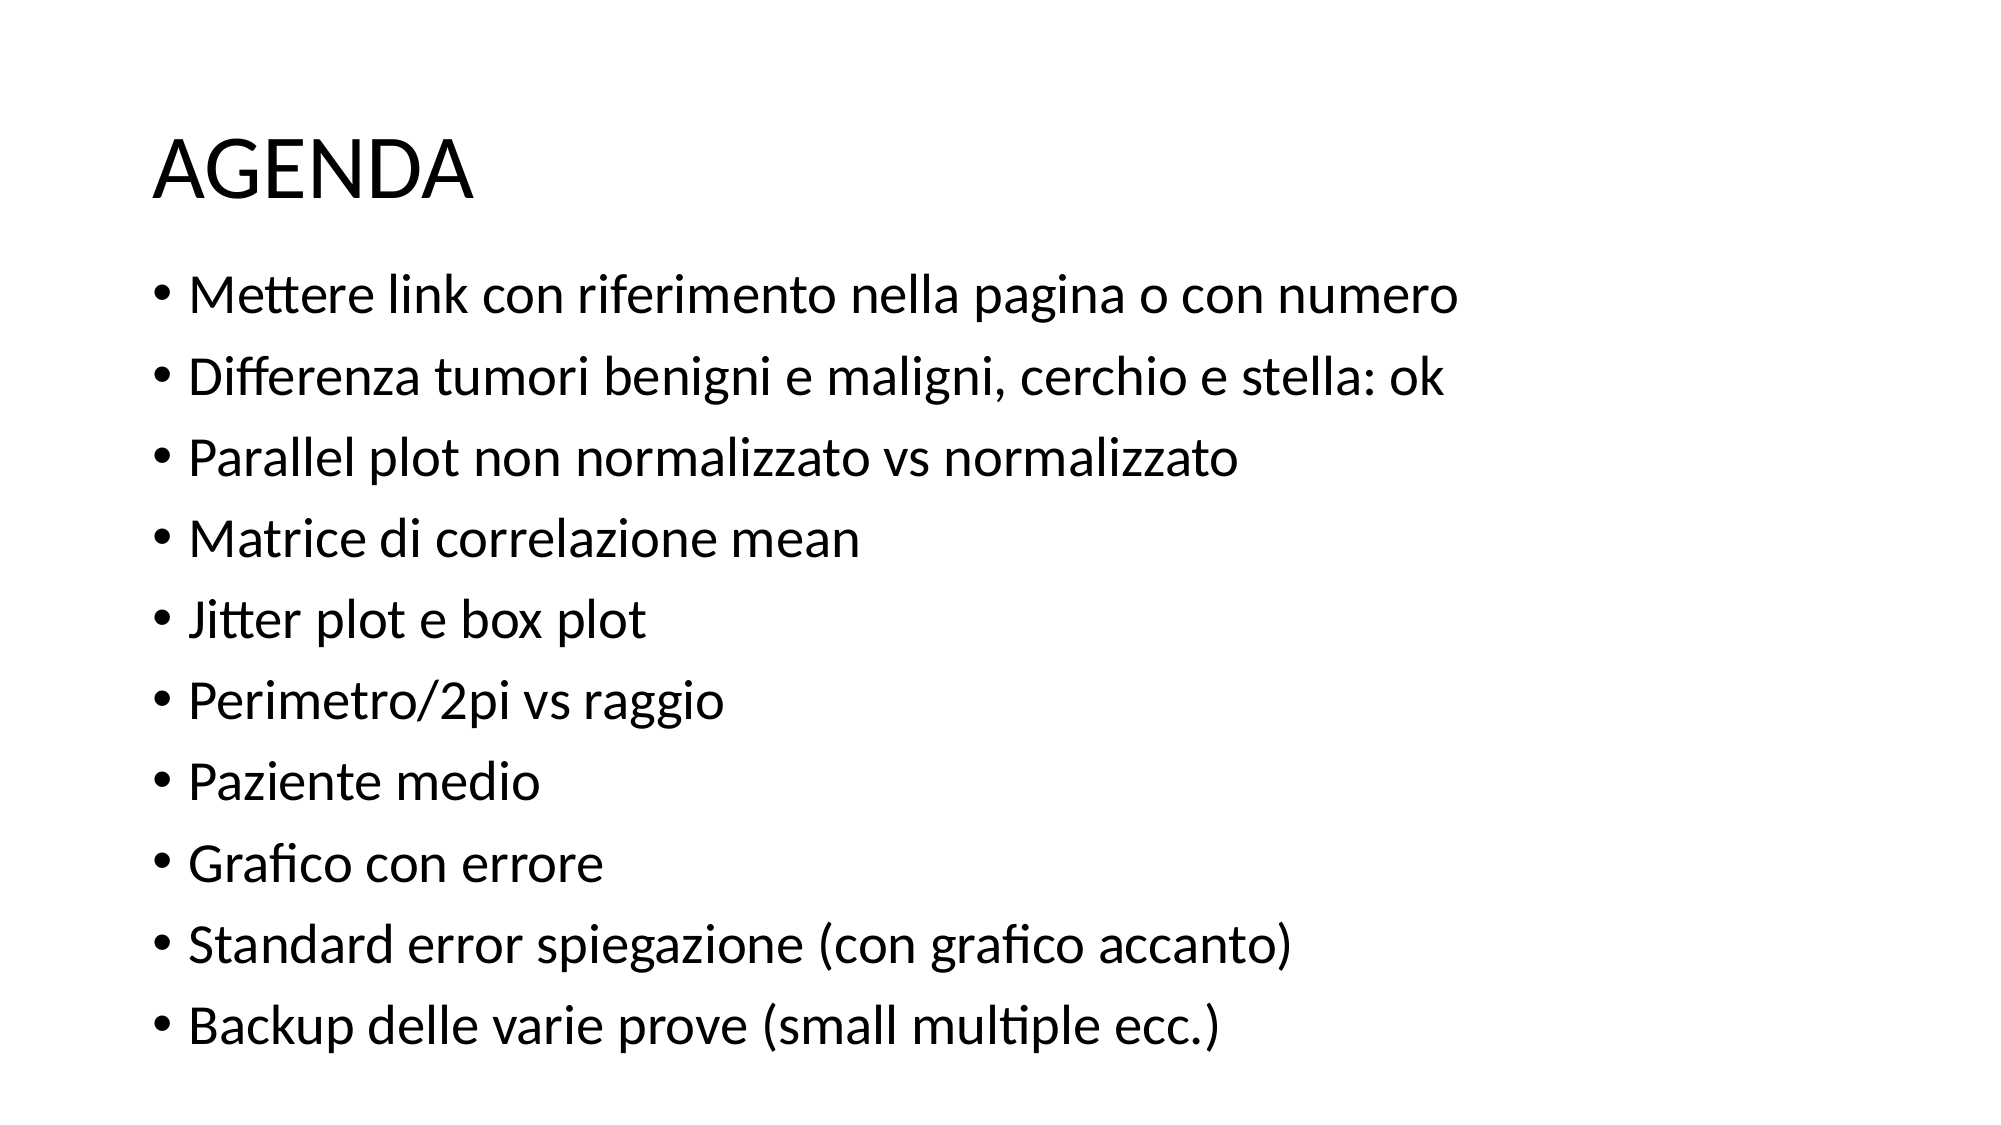

# AGENDA
Mettere link con riferimento nella pagina o con numero
Differenza tumori benigni e maligni, cerchio e stella: ok
Parallel plot non normalizzato vs normalizzato
Matrice di correlazione mean
Jitter plot e box plot
Perimetro/2pi vs raggio
Paziente medio
Grafico con errore
Standard error spiegazione (con grafico accanto)
Backup delle varie prove (small multiple ecc.)